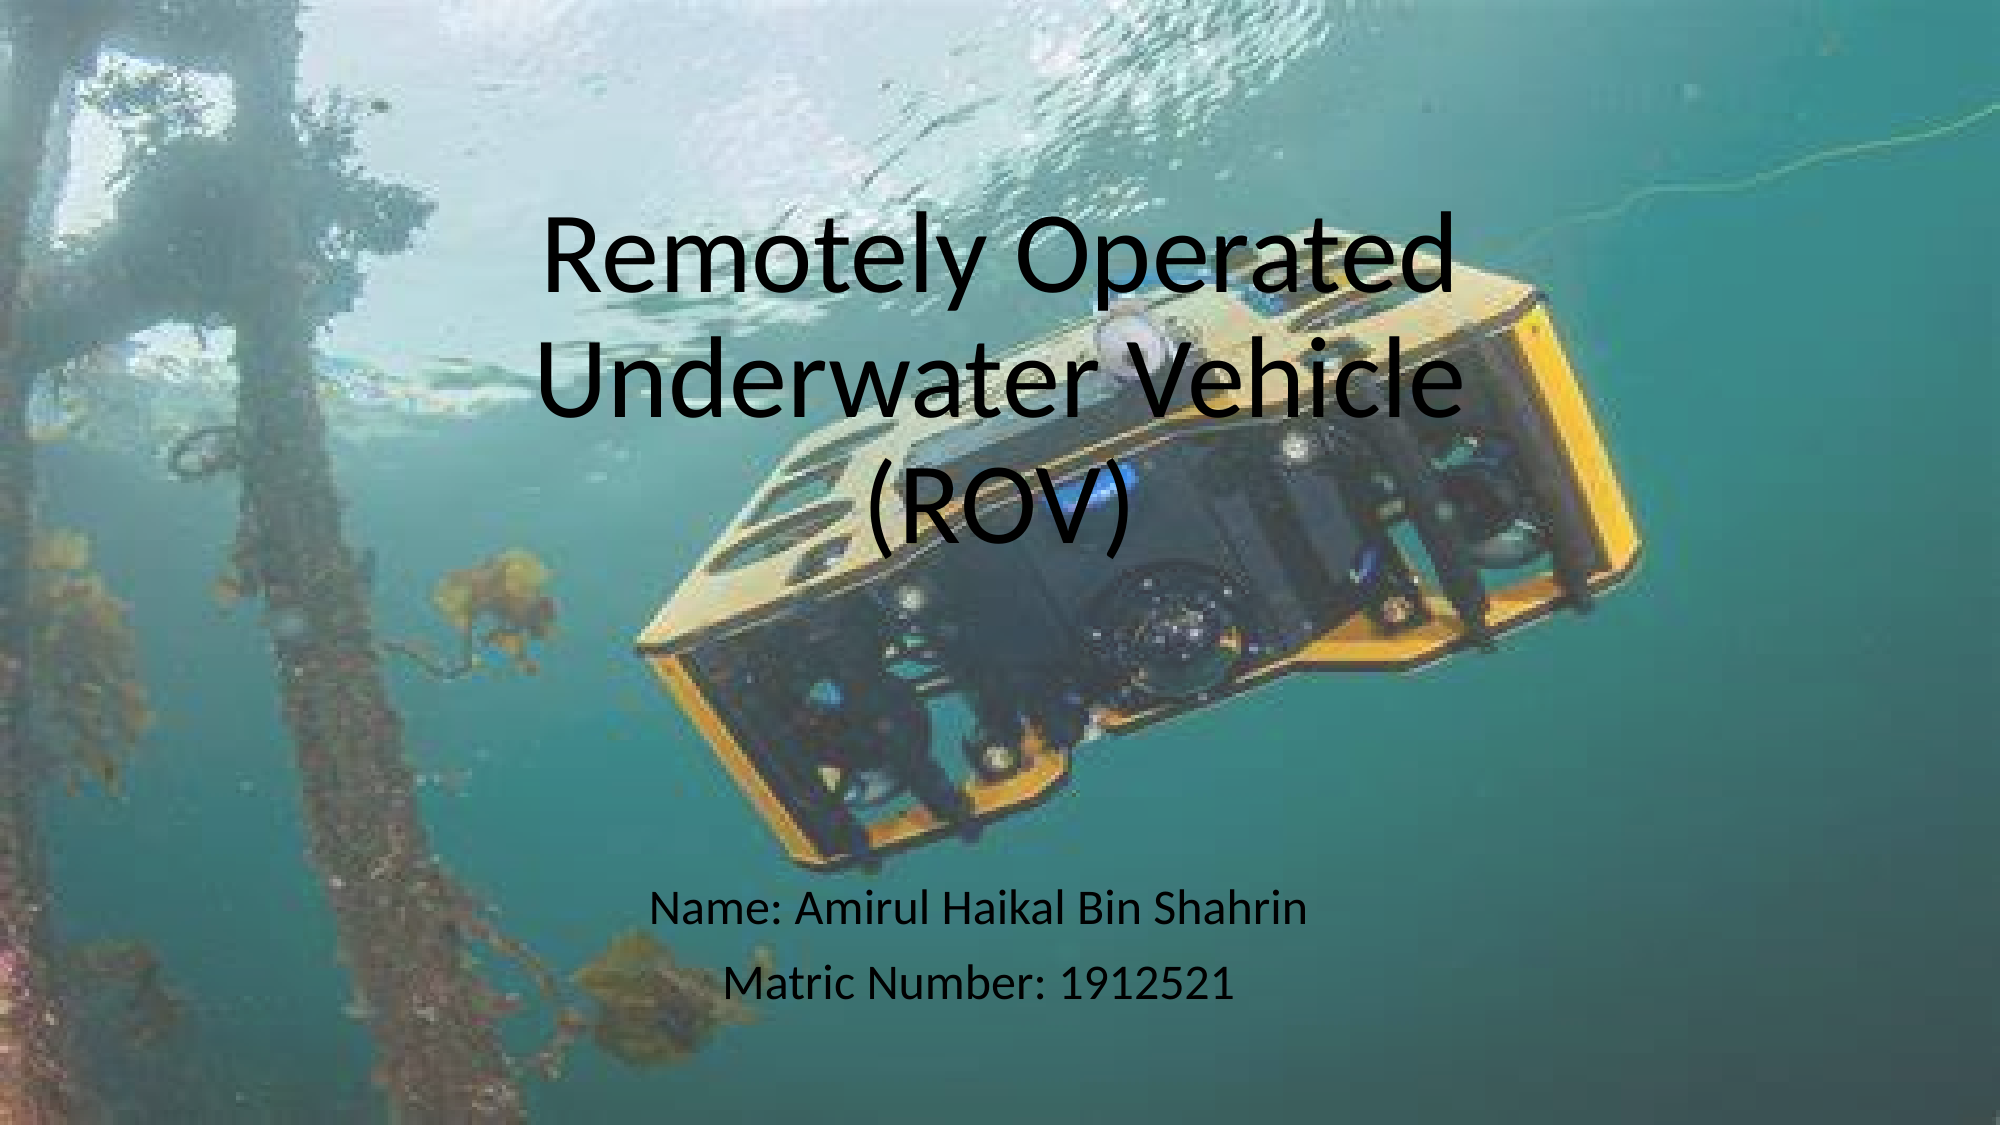

# Remotely Operated Underwater Vehicle (ROV)
Name: Amirul Haikal Bin Shahrin
Matric Number: 1912521